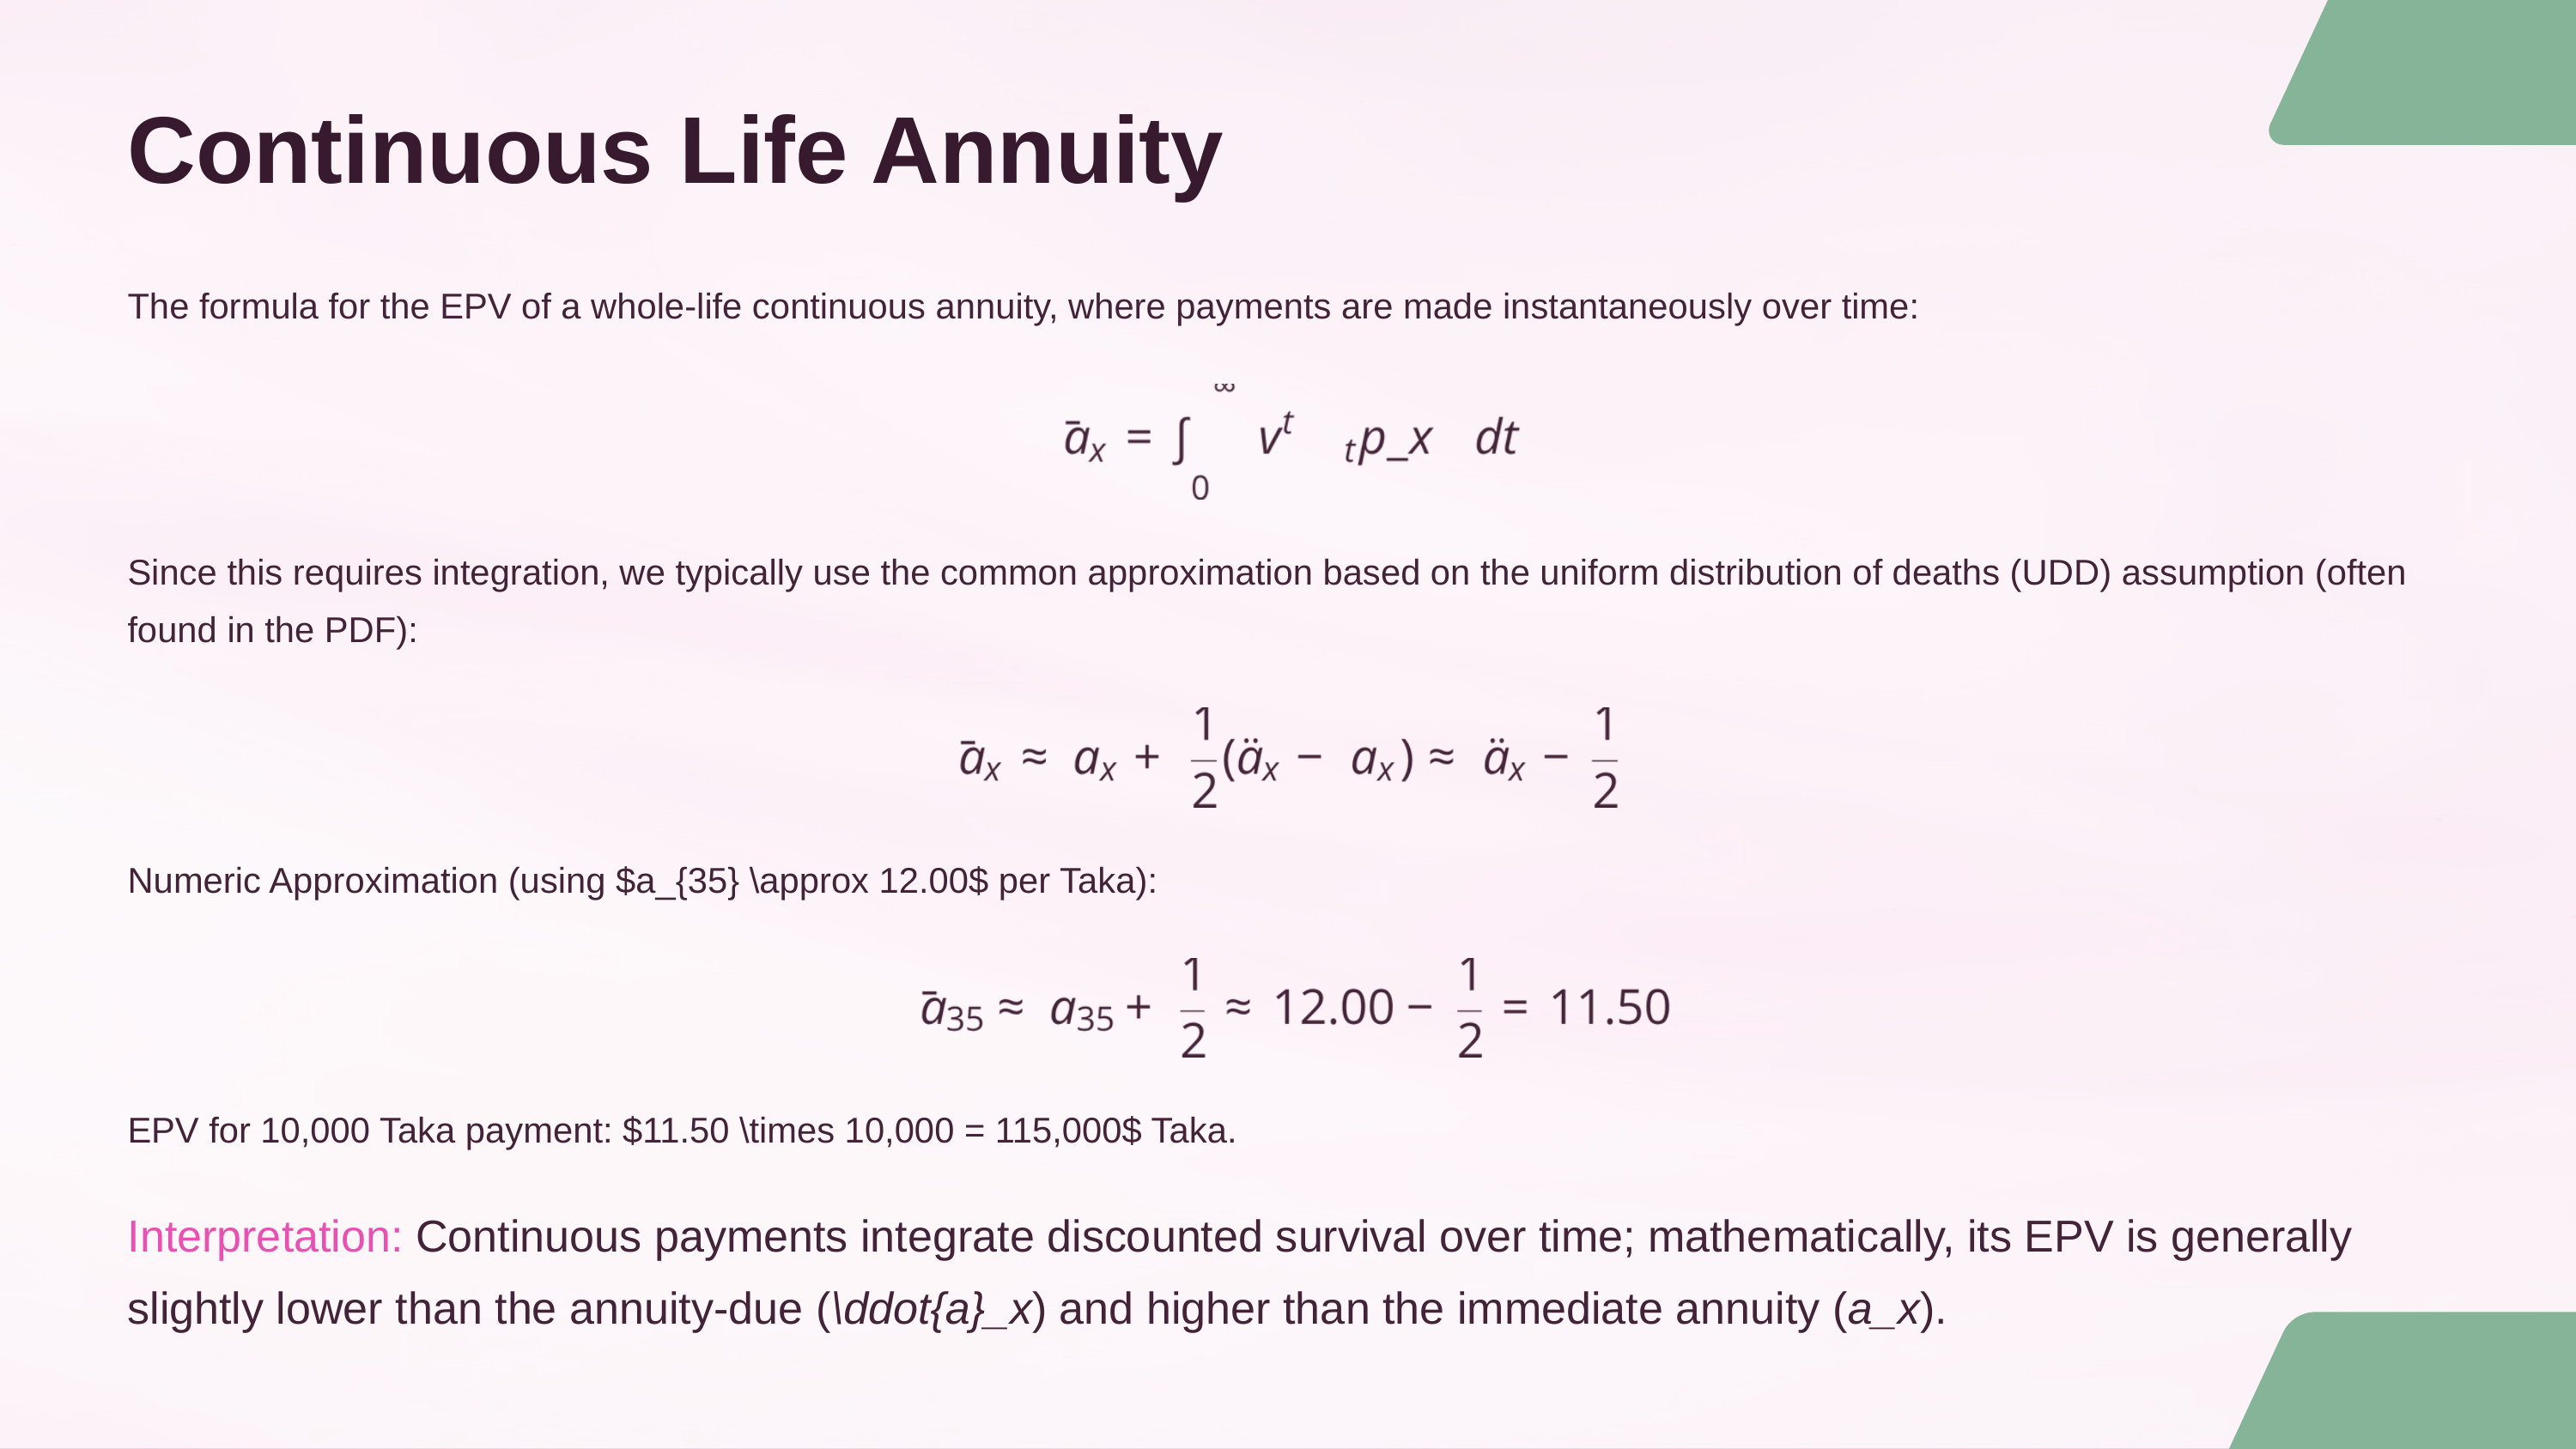

Continuous Life Annuity
The formula for the EPV of a whole-life continuous annuity, where payments are made instantaneously over time:

Since this requires integration, we typically use the common approximation based on the uniform distribution of deaths (UDD) assumption (often found in the PDF):

Numeric Approximation (using $a_{35} \approx 12.00$ per Taka):

EPV for 10,000 Taka payment: $11.50 \times 10,000 = 115,000$ Taka.
Interpretation: Continuous payments integrate discounted survival over time; mathematically, its EPV is generally slightly lower than the annuity-due (\ddot{a}_x) and higher than the immediate annuity (a_x).